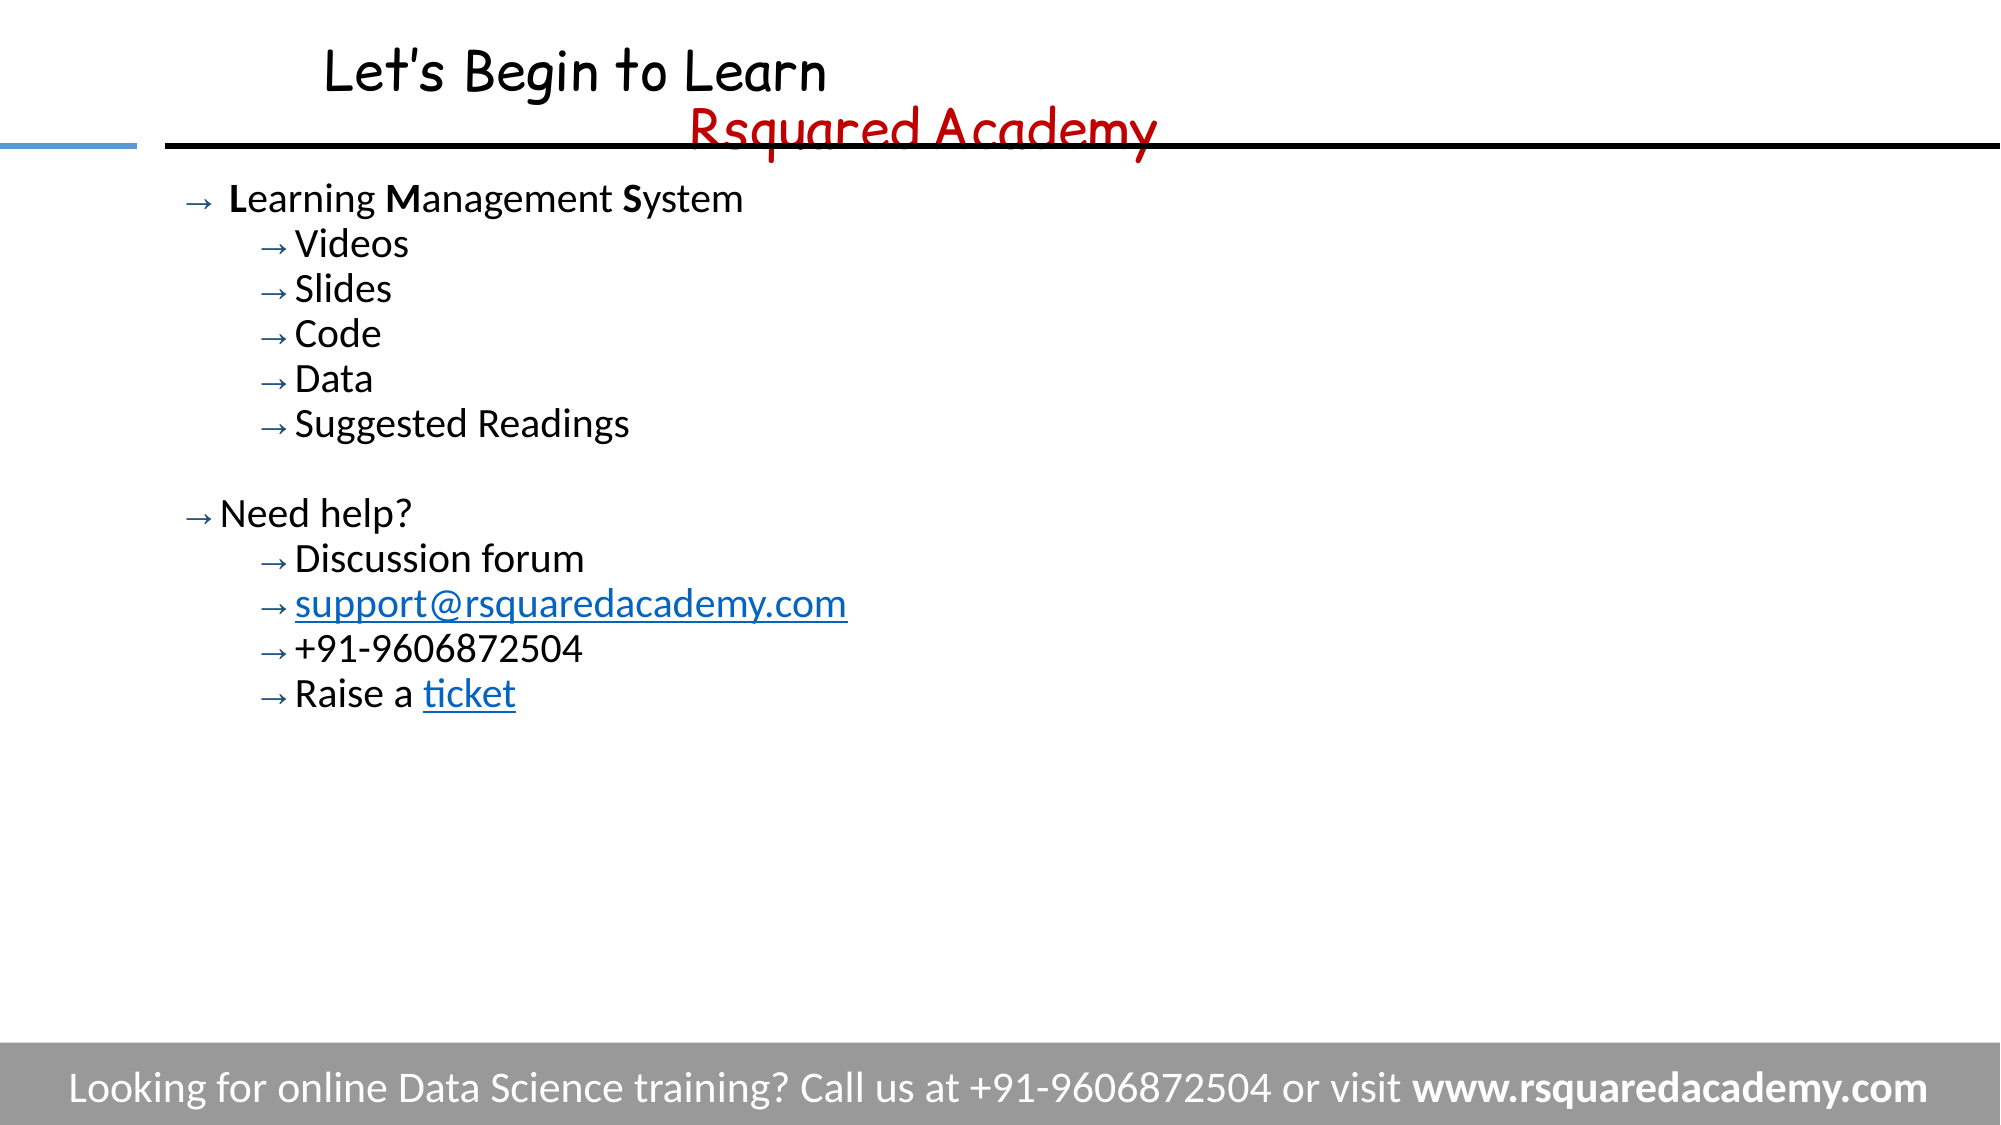

# Let’s Begin to Learn			 	             					    Rsquared Academy
 Learning Management System
Videos
Slides
Code
Data
Suggested Readings

Need help?
Discussion forum
support@rsquaredacademy.com
+91-9606872504
Raise a ticket

Looking for online Data Science training? Call us at +91-9606872504 or visit www.rsquaredacademy.com
4